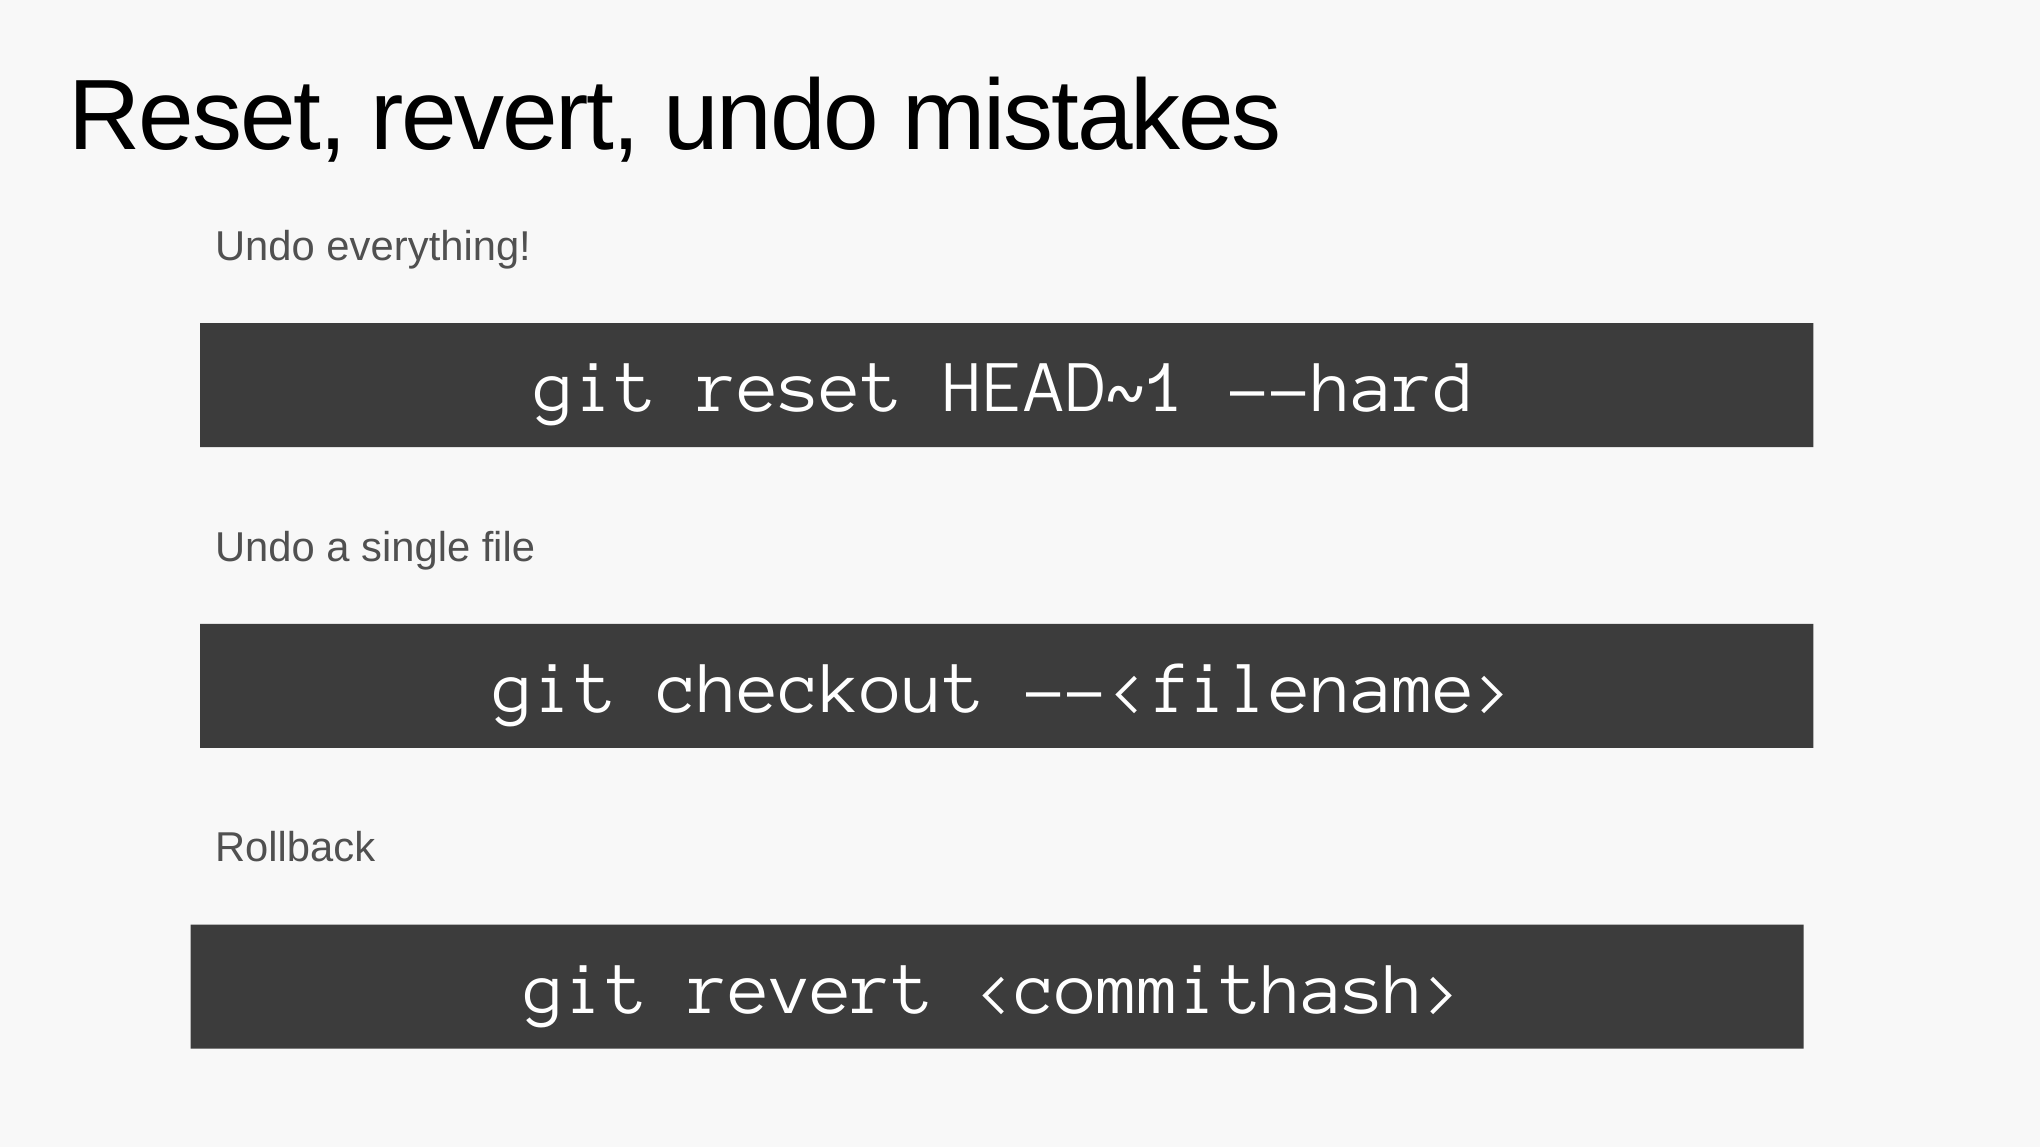

# Reset, revert, undo mistakes
Undo everything!
git reset HEAD~1 --hard
Undo a single file
git checkout --<filename>
Rollback
git revert <commithash>